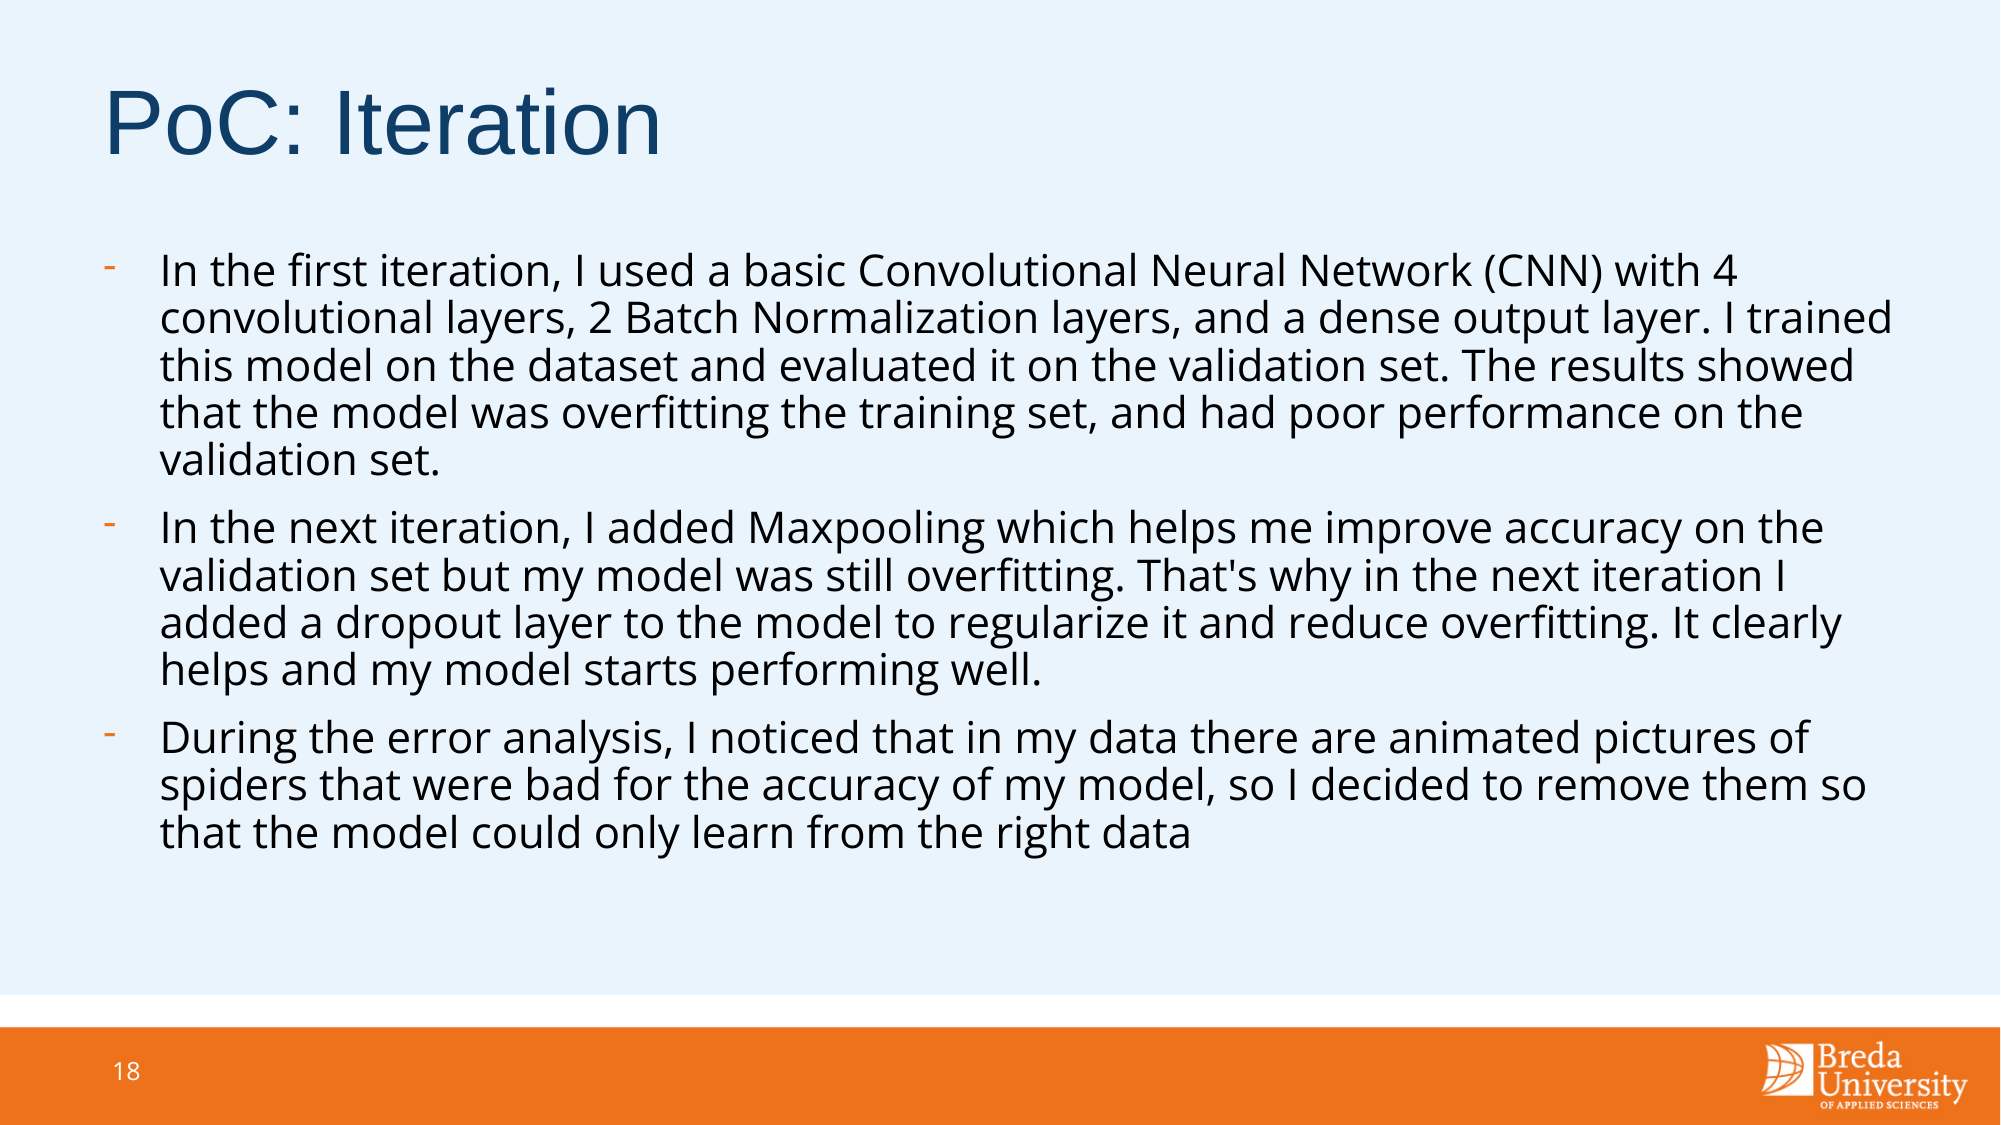

# PoC: Iteration

In the first iteration, I used a basic Convolutional Neural Network (CNN) with 4 convolutional layers, 2 Batch Normalization layers, and a dense output layer. I trained this model on the dataset and evaluated it on the validation set. The results showed that the model was overfitting the training set, and had poor performance on the validation set.
In the next iteration, I added Maxpooling which helps me improve accuracy on the validation set but my model was still overfitting. That's why in the next iteration I added a dropout layer to the model to regularize it and reduce overfitting. It clearly helps and my model starts performing well.
During the error analysis, I noticed that in my data there are animated pictures of spiders that were bad for the accuracy of my model, so I decided to remove them so that the model could only learn from the right data

18